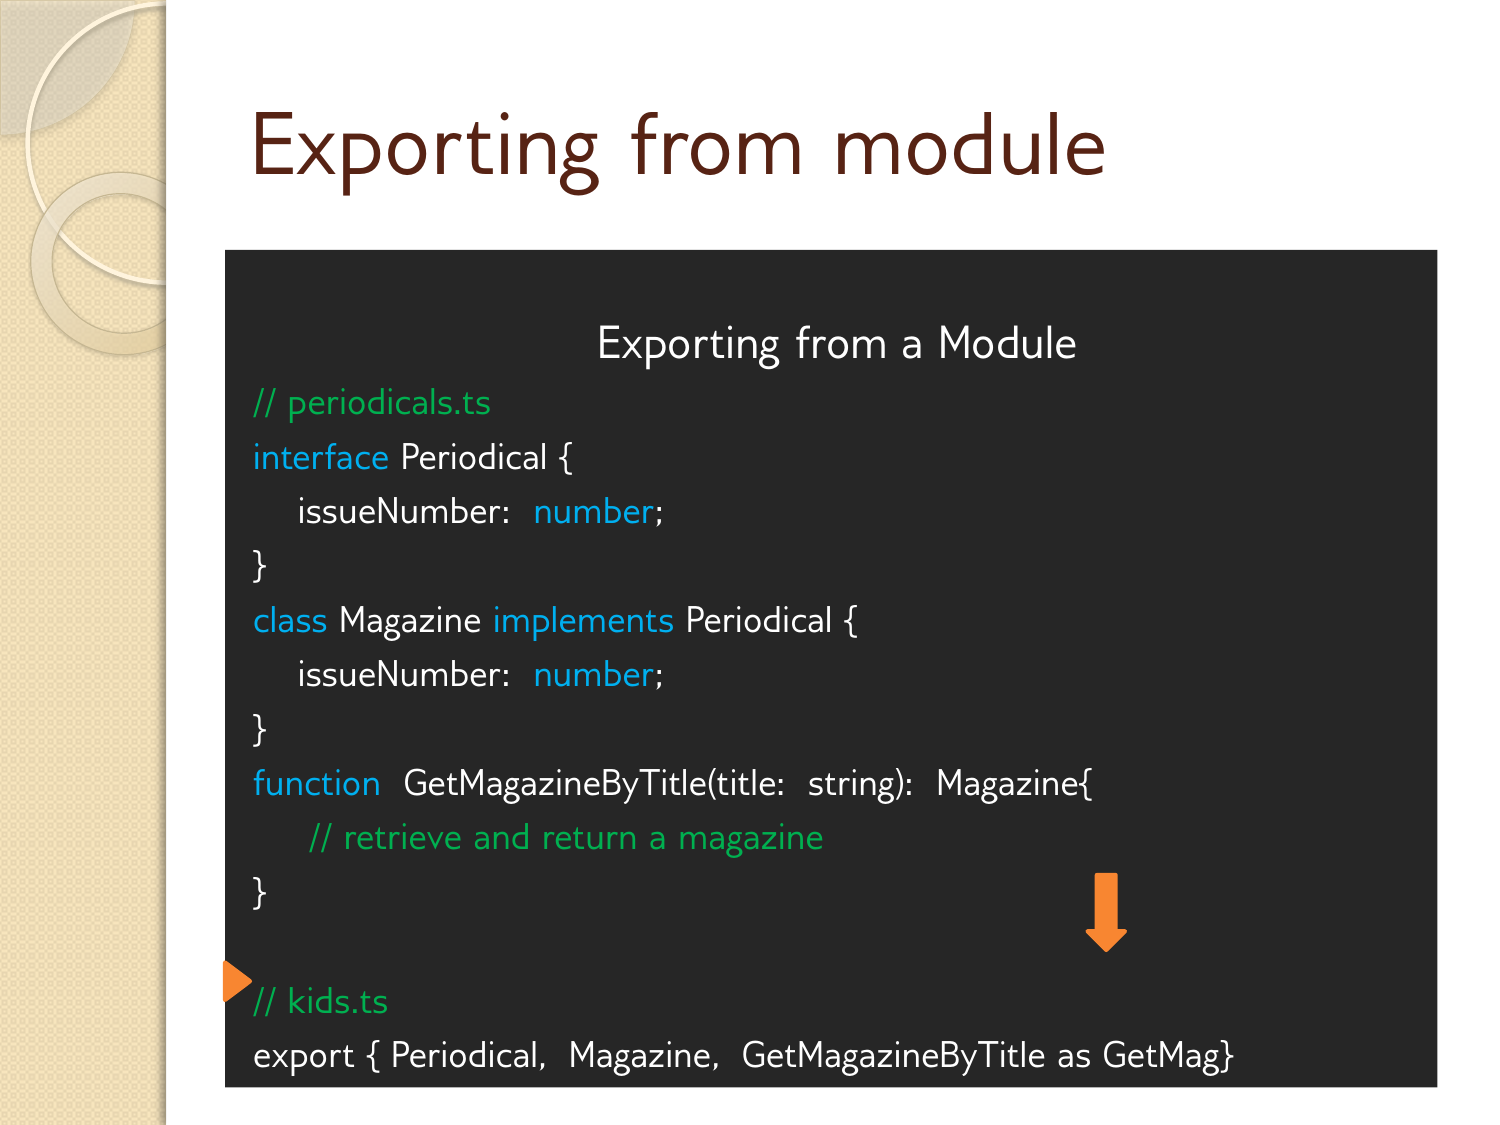

# Exporting from module

Exporting from a Module
// periodicals.ts
interface Periodical {
	issueNumber:  number;
}
class Magazine implements Periodical {
	issueNumber:  number;
}
function  GetMagazineByTitle(title:  string):  Magazine{
	 // retrieve and return a magazine
}

// kids.ts
export { Periodical,  Magazine,  GetMagazineByTitle as GetMag}